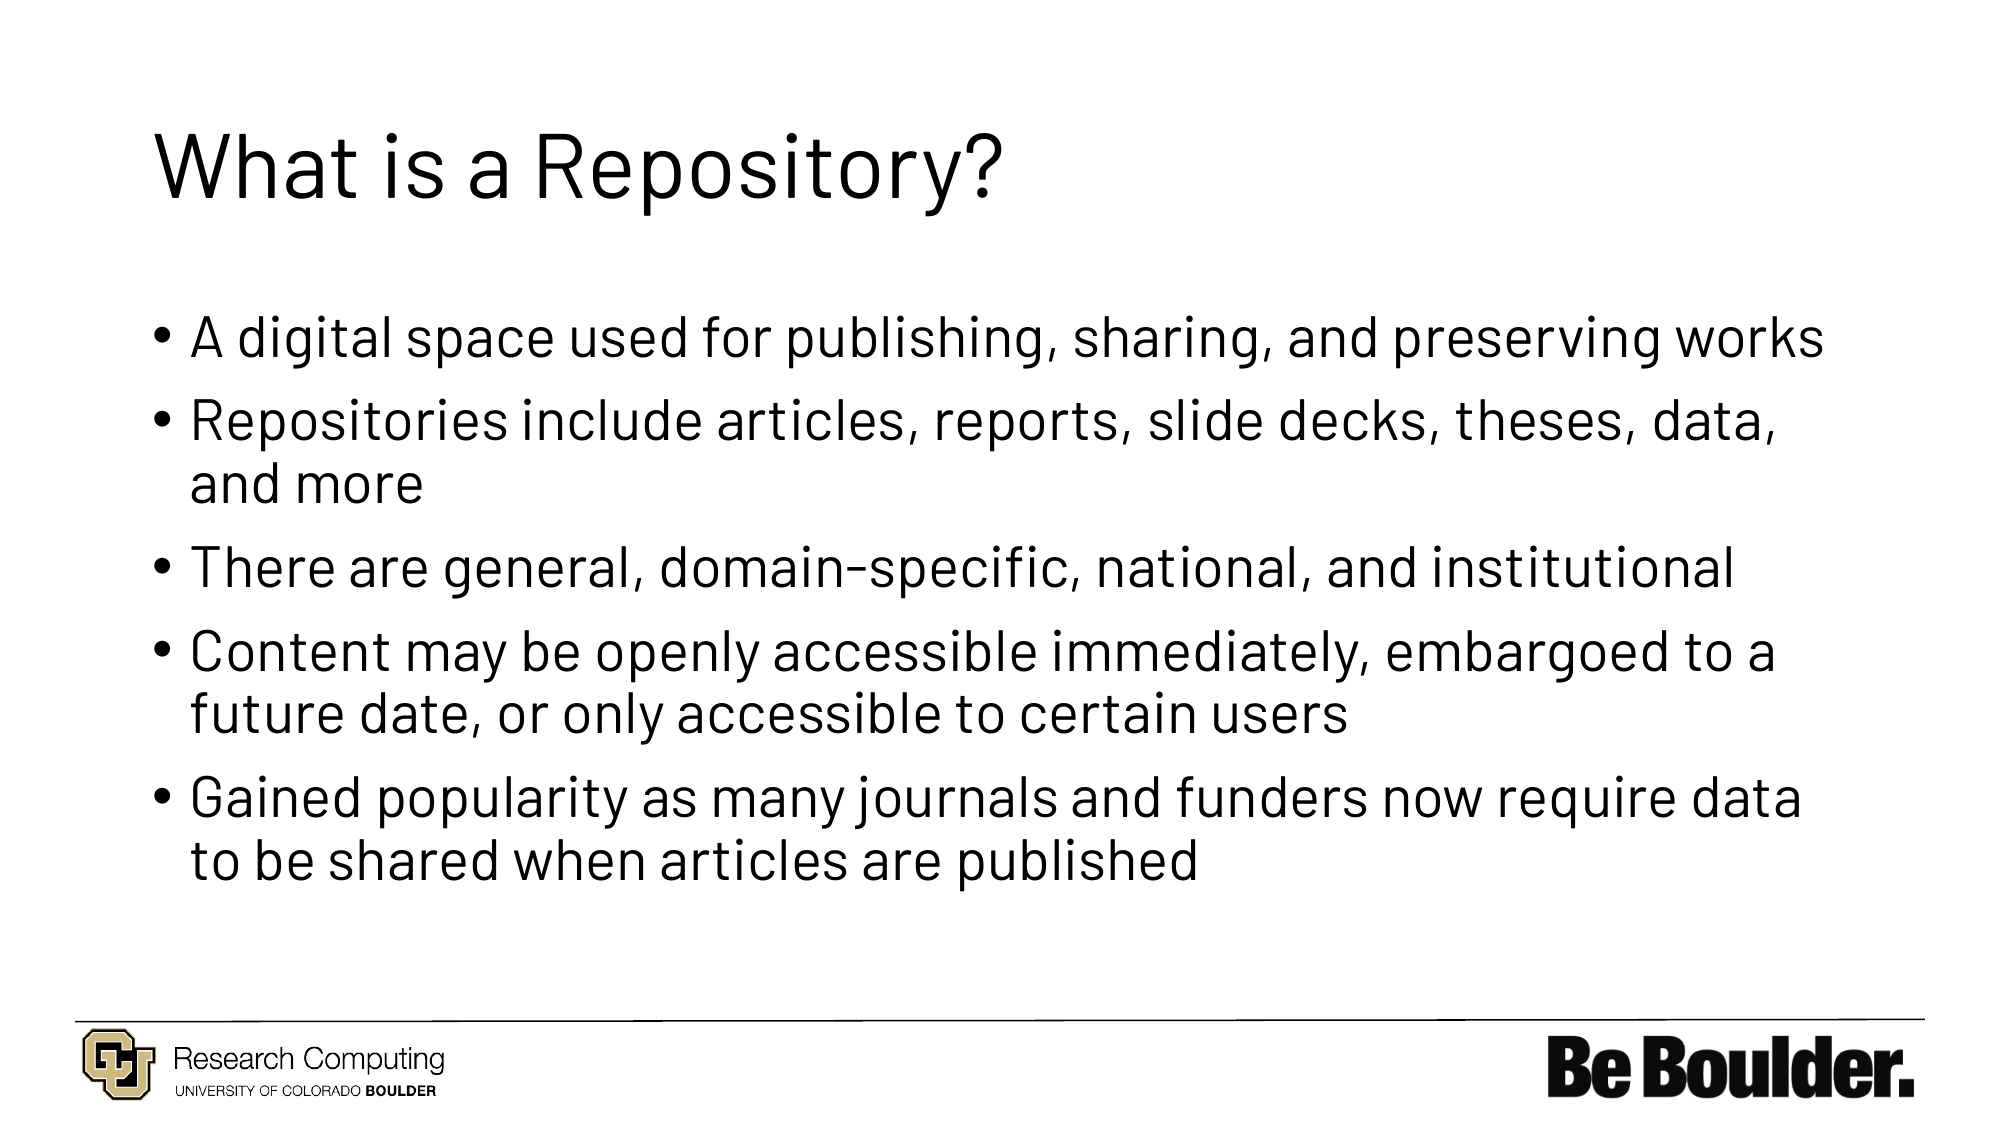

# What is a Repository?
A digital space used for publishing, sharing, and preserving works
Repositories include articles, reports, slide decks, theses, data, and more
There are general, domain-specific, national, and institutional
Content may be openly accessible immediately, embargoed to a future date, or only accessible to certain users
Gained popularity as many journals and funders now require data to be shared when articles are published